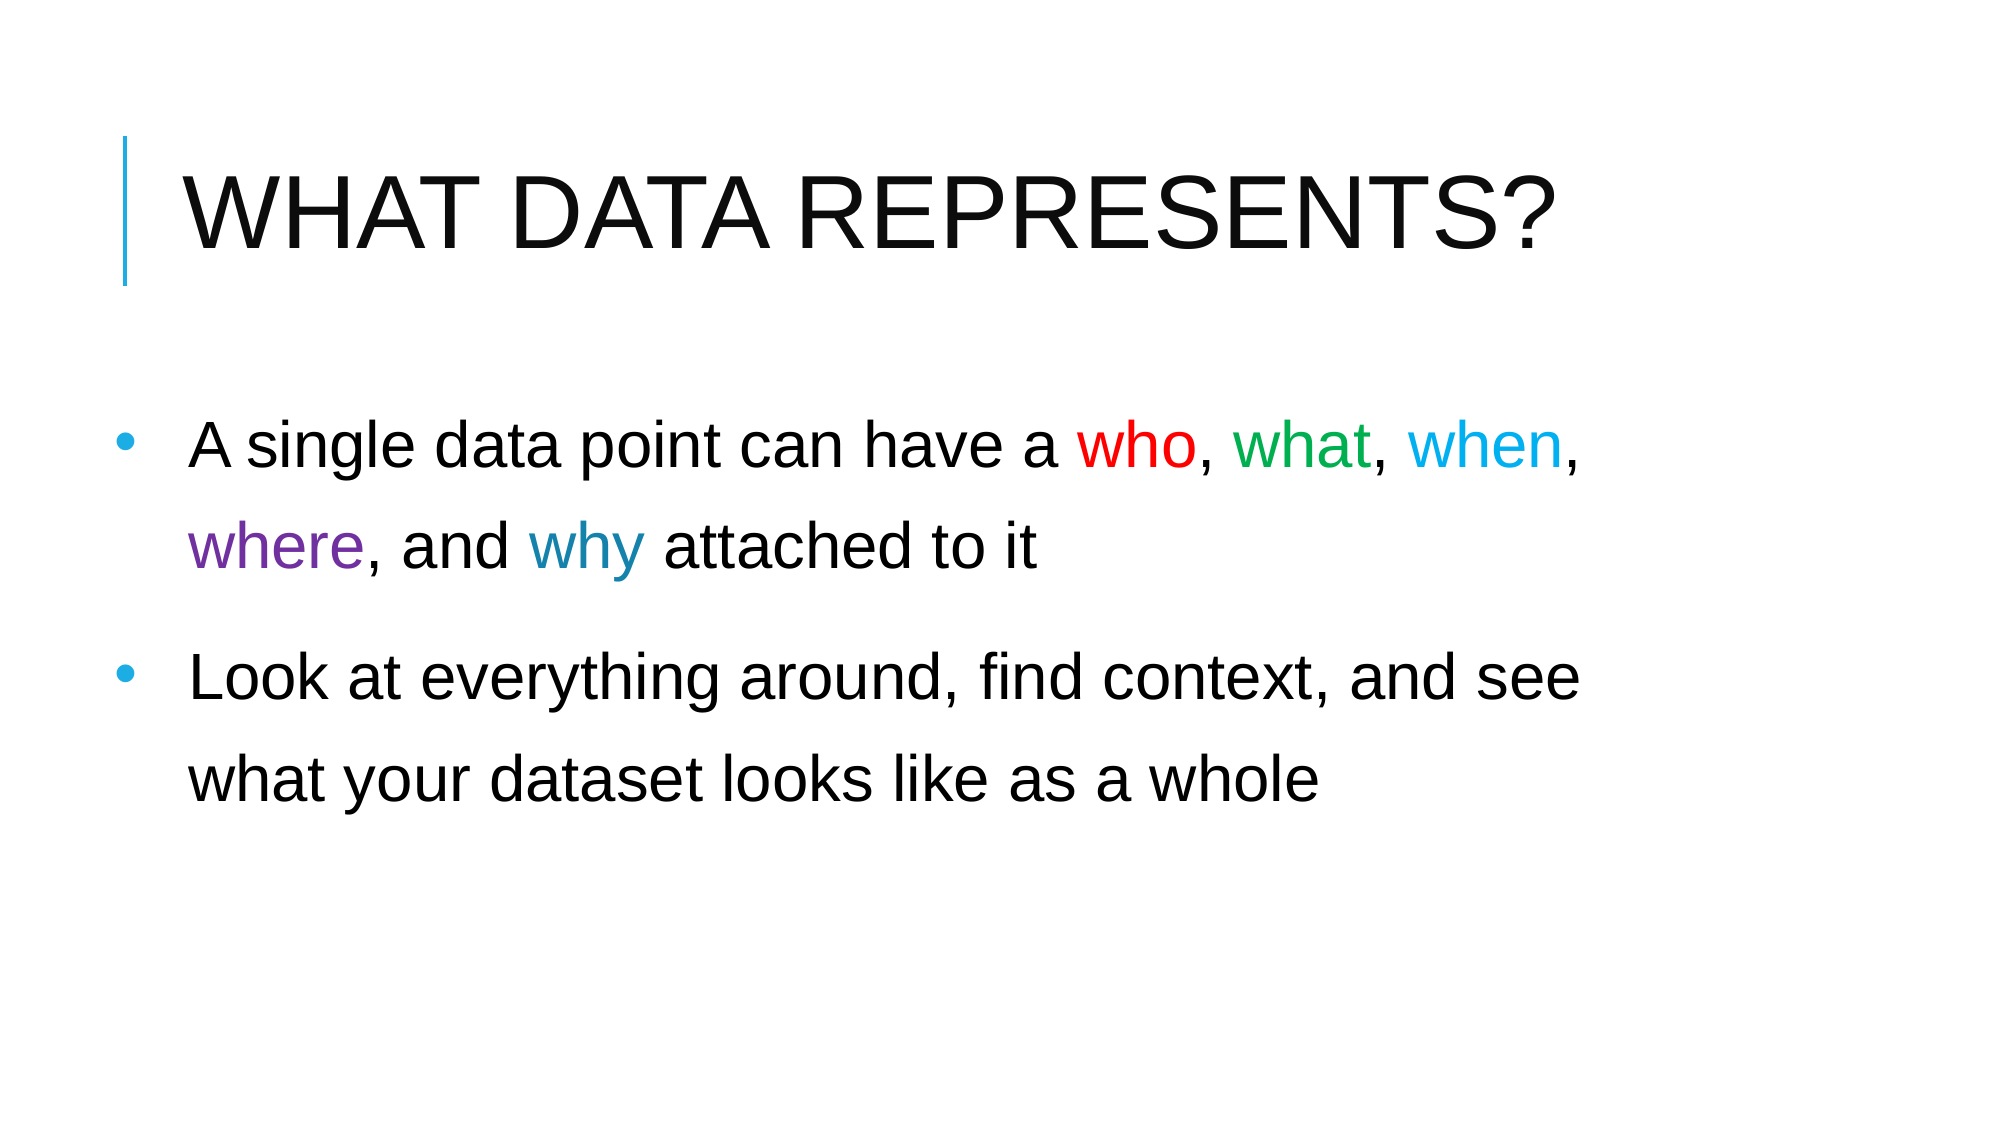

# WHAT DATA REPRESENTS?
A single data point can have a who, what, when, where, and why attached to it
Look at everything around, find context, and see what your dataset looks like as a whole